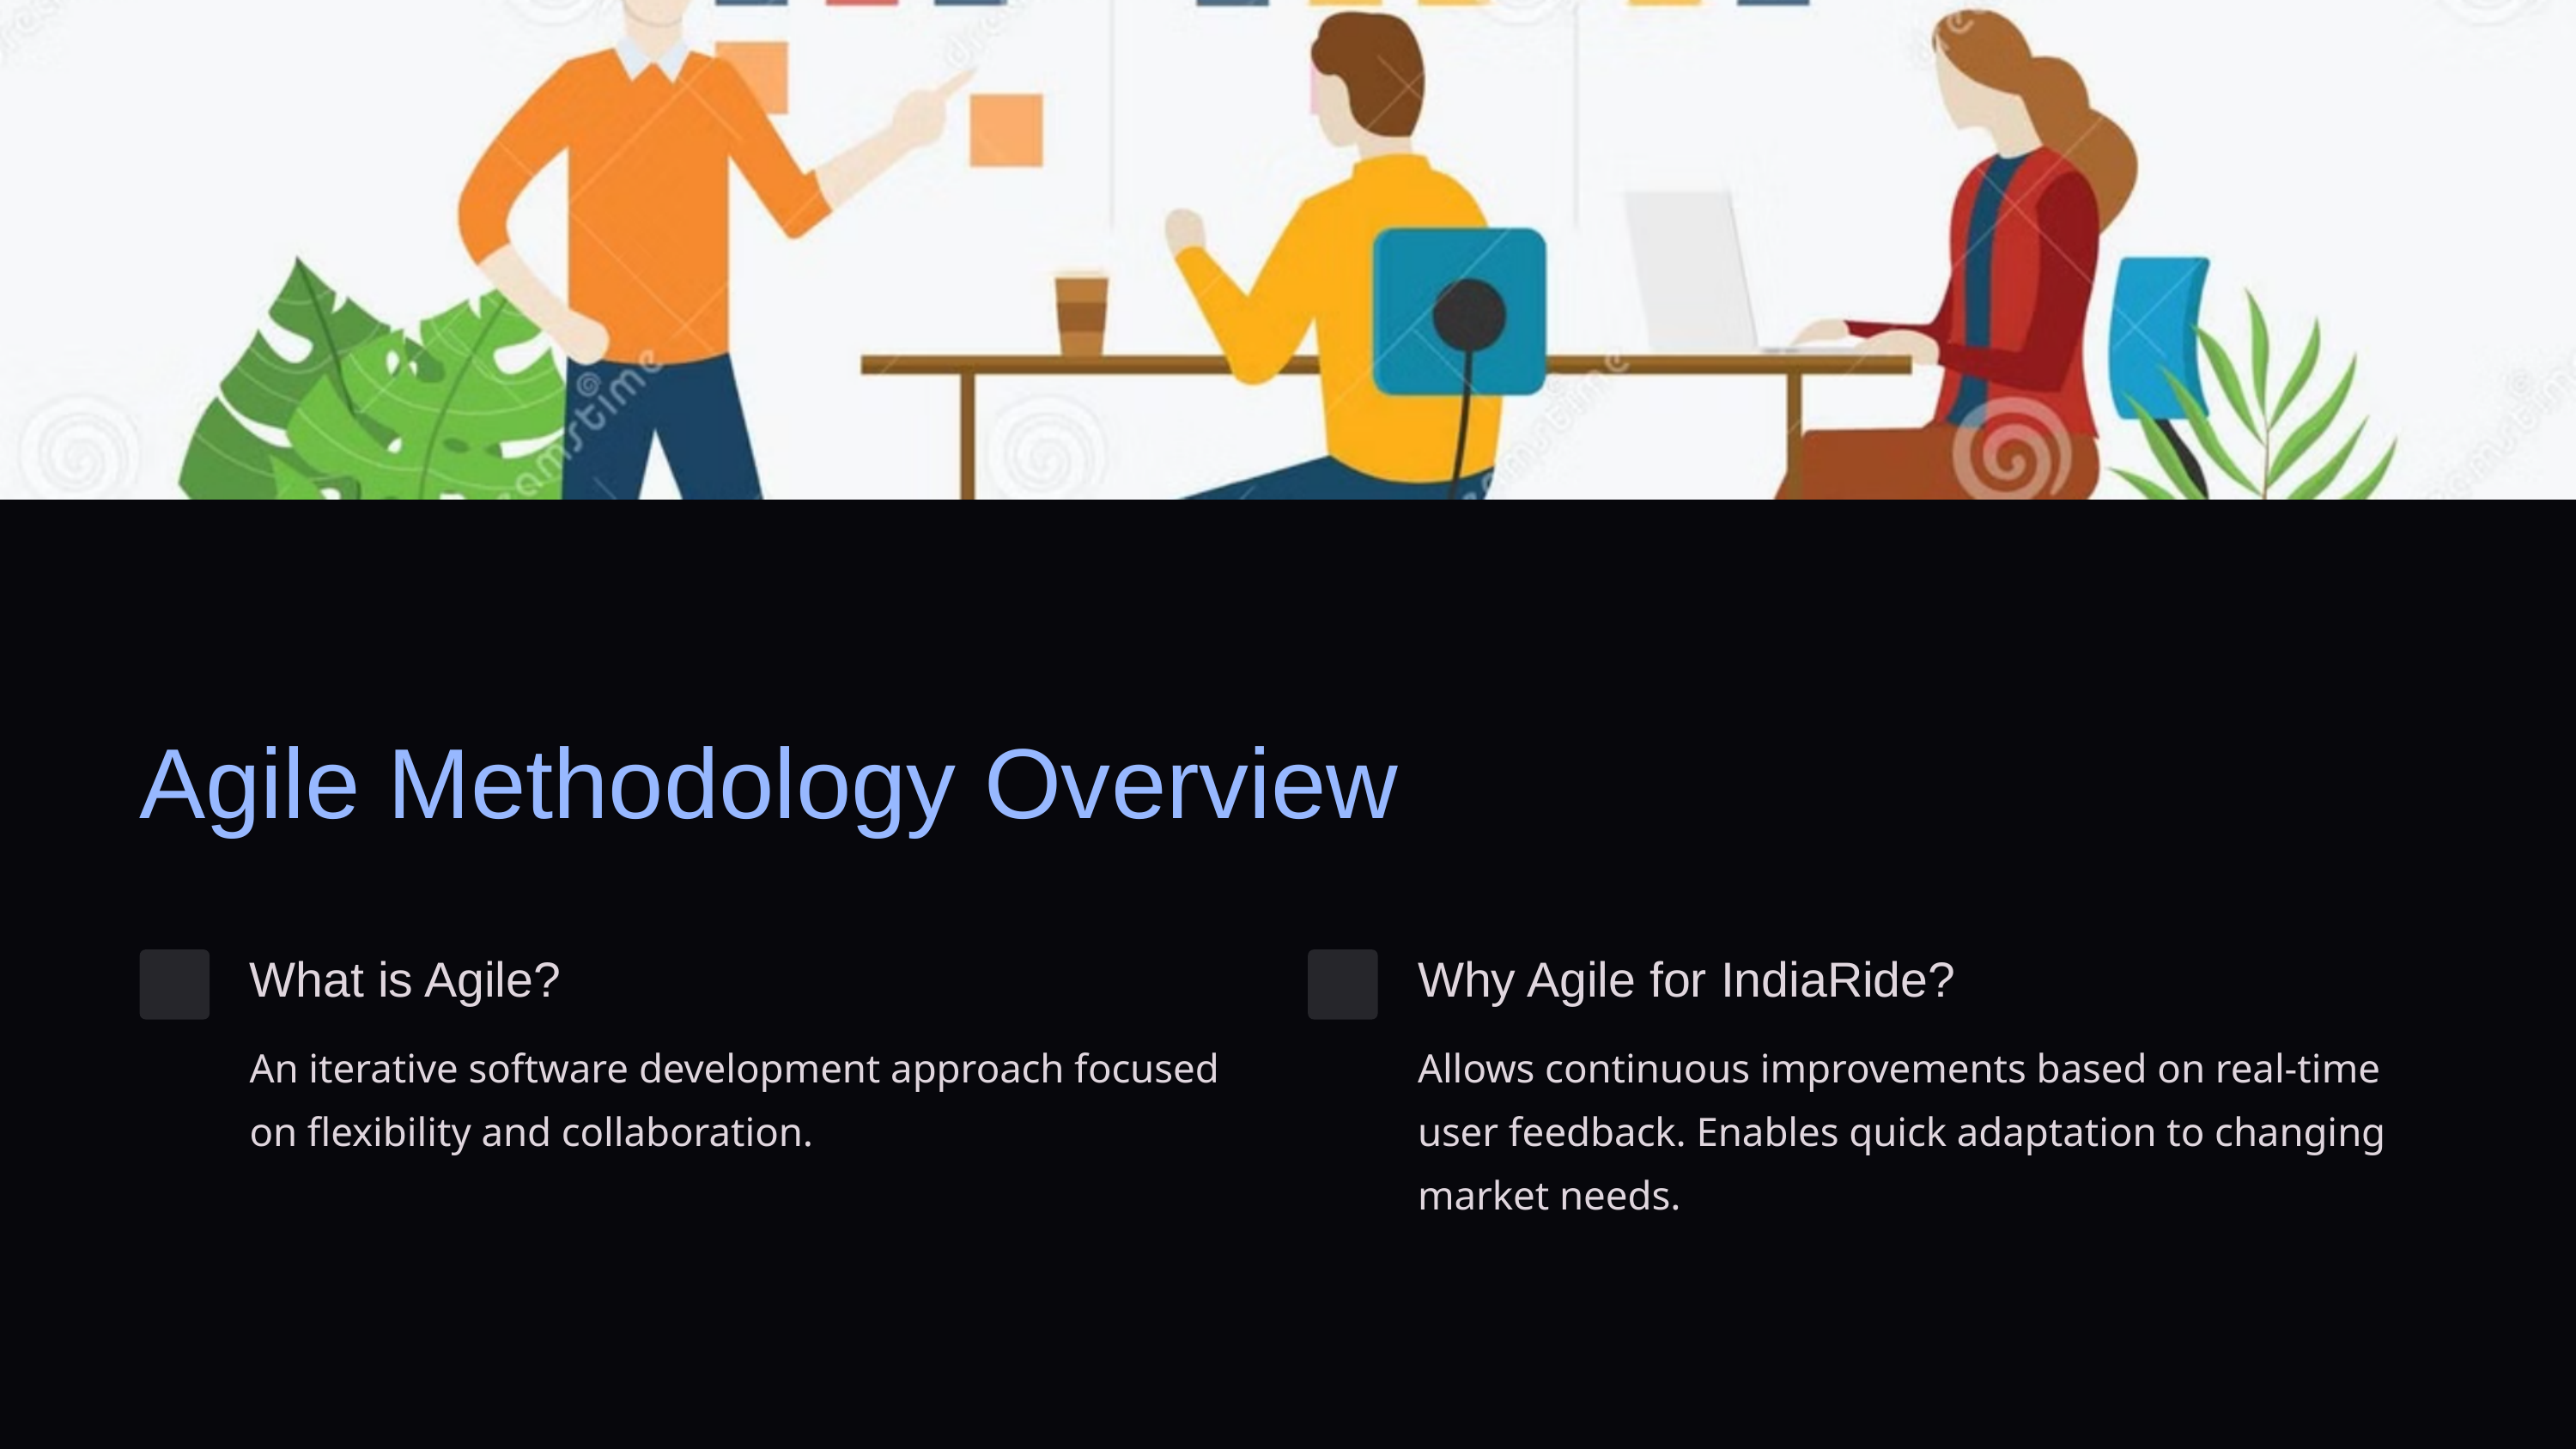

Agile Methodology Overview

What is Agile?

Why Agile for IndiaRide?

An iterative software development approach focused on flexibility and collaboration.

Allows continuous improvements based on real-time user feedback. Enables quick adaptation to changing market needs.